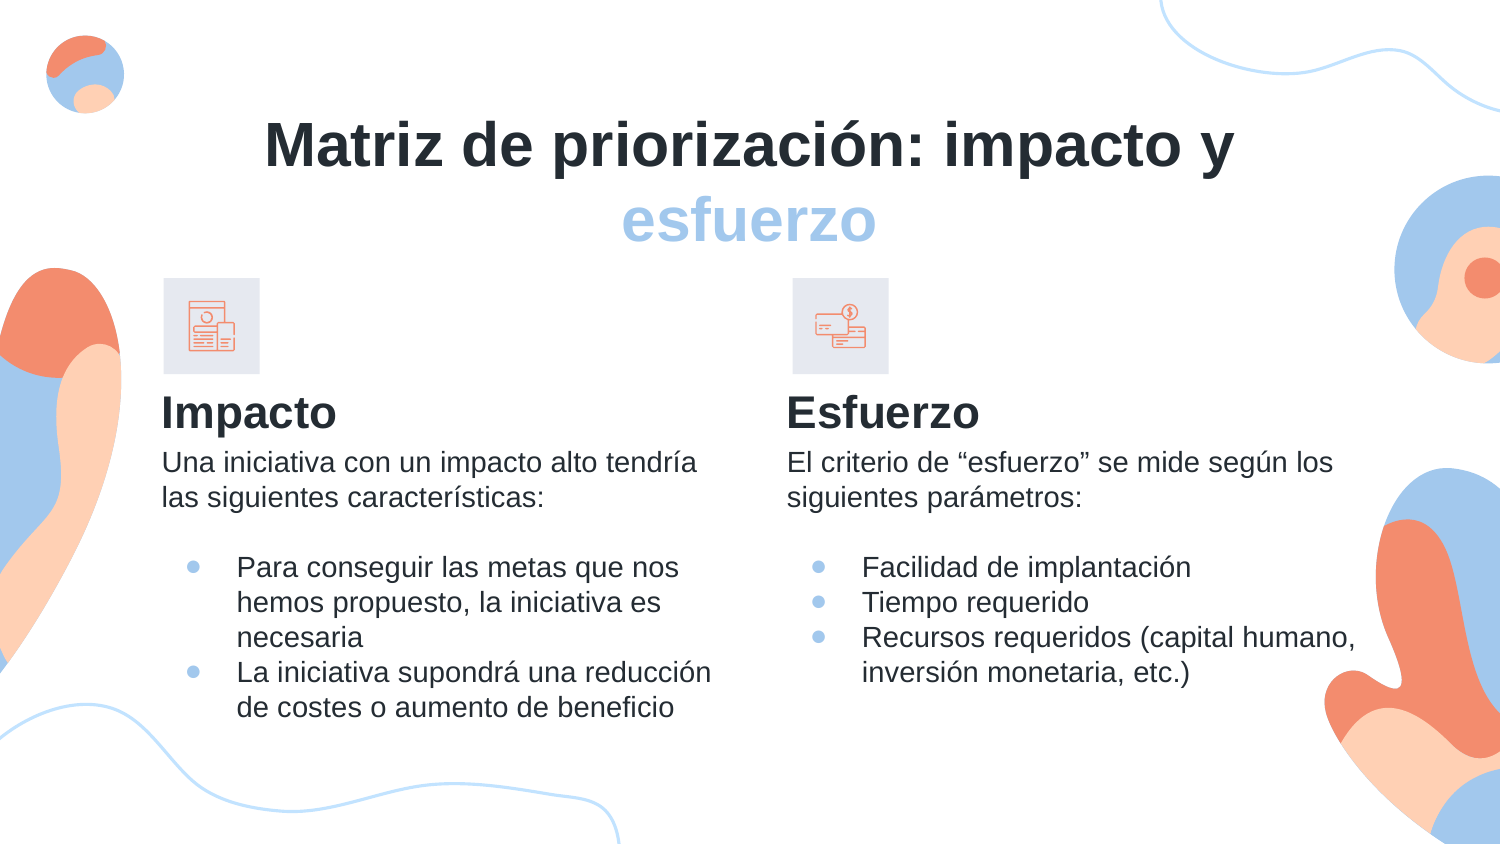

# Matriz de priorización: impacto y esfuerzo

Impacto
Esfuerzo
Una iniciativa con un impacto alto tendría las siguientes características:

Para conseguir las metas que nos hemos propuesto, la iniciativa es necesaria
La iniciativa supondrá una reducción de costes o aumento de beneficio
El criterio de “esfuerzo” se mide según los siguientes parámetros:

Facilidad de implantación
Tiempo requerido
Recursos requeridos (capital humano, inversión monetaria, etc.)